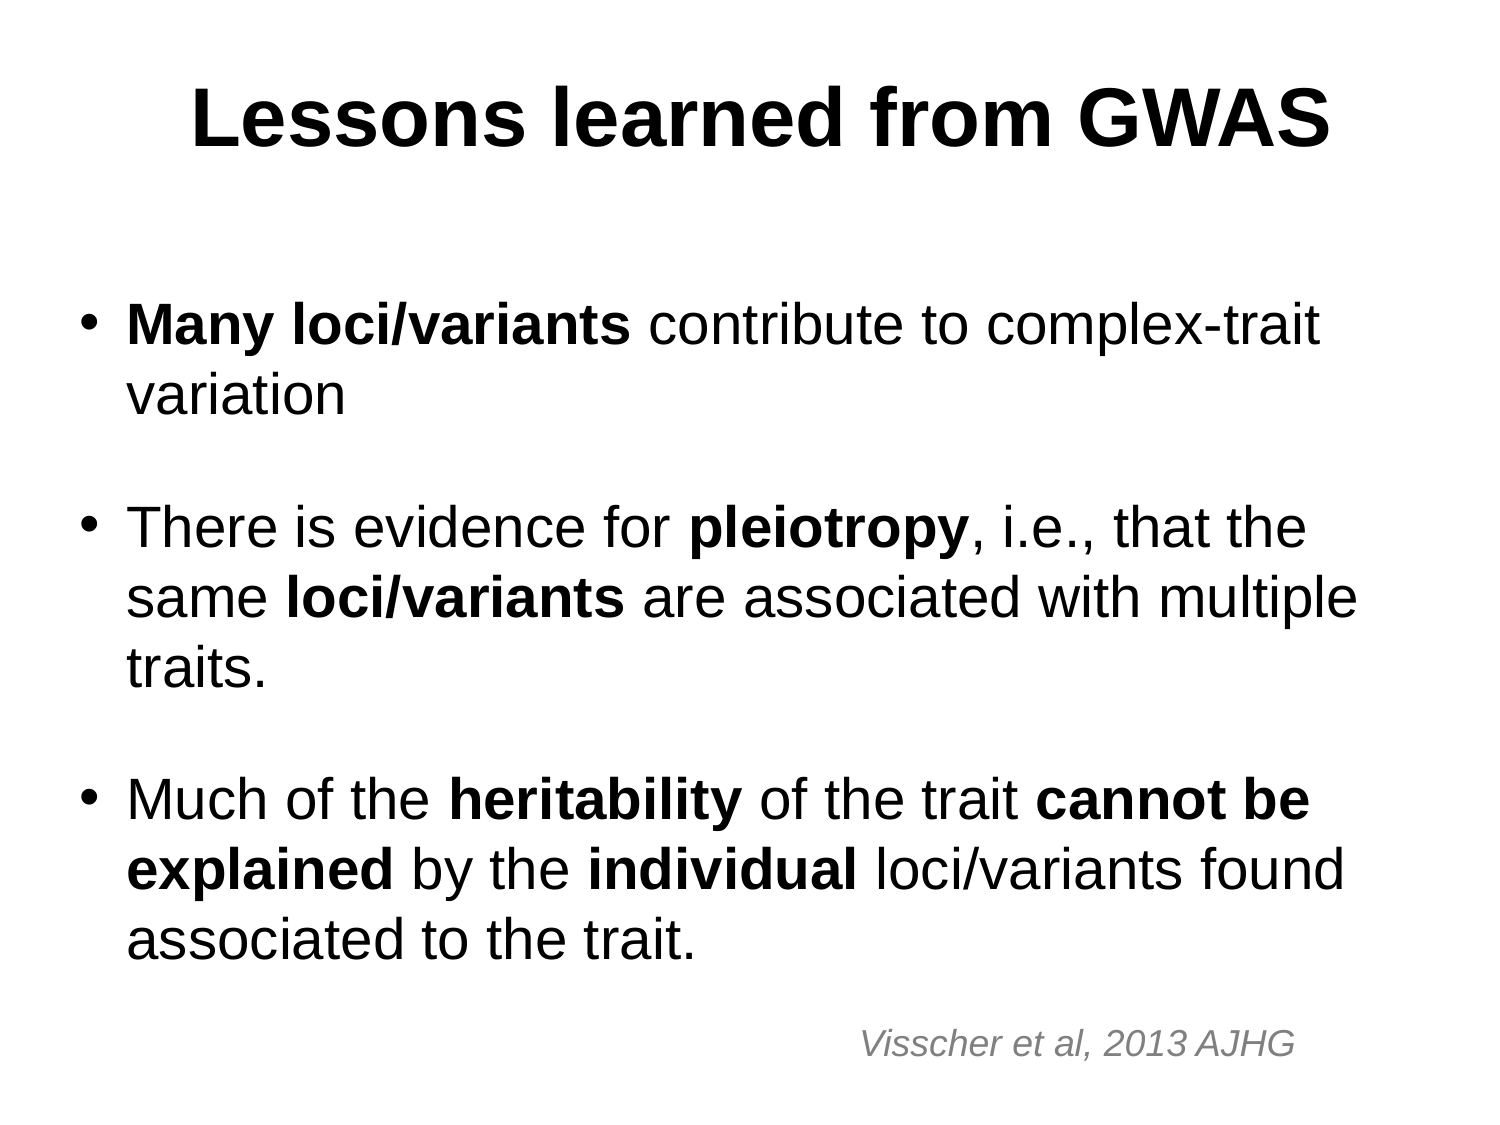

# Lessons learned from GWAS
Many loci/variants contribute to complex-trait variation
There is evidence for pleiotropy, i.e., that the same loci/variants are associated with multiple traits.
Much of the heritability of the trait cannot be explained by the individual loci/variants found associated to the trait.
Visscher et al, 2013 AJHG